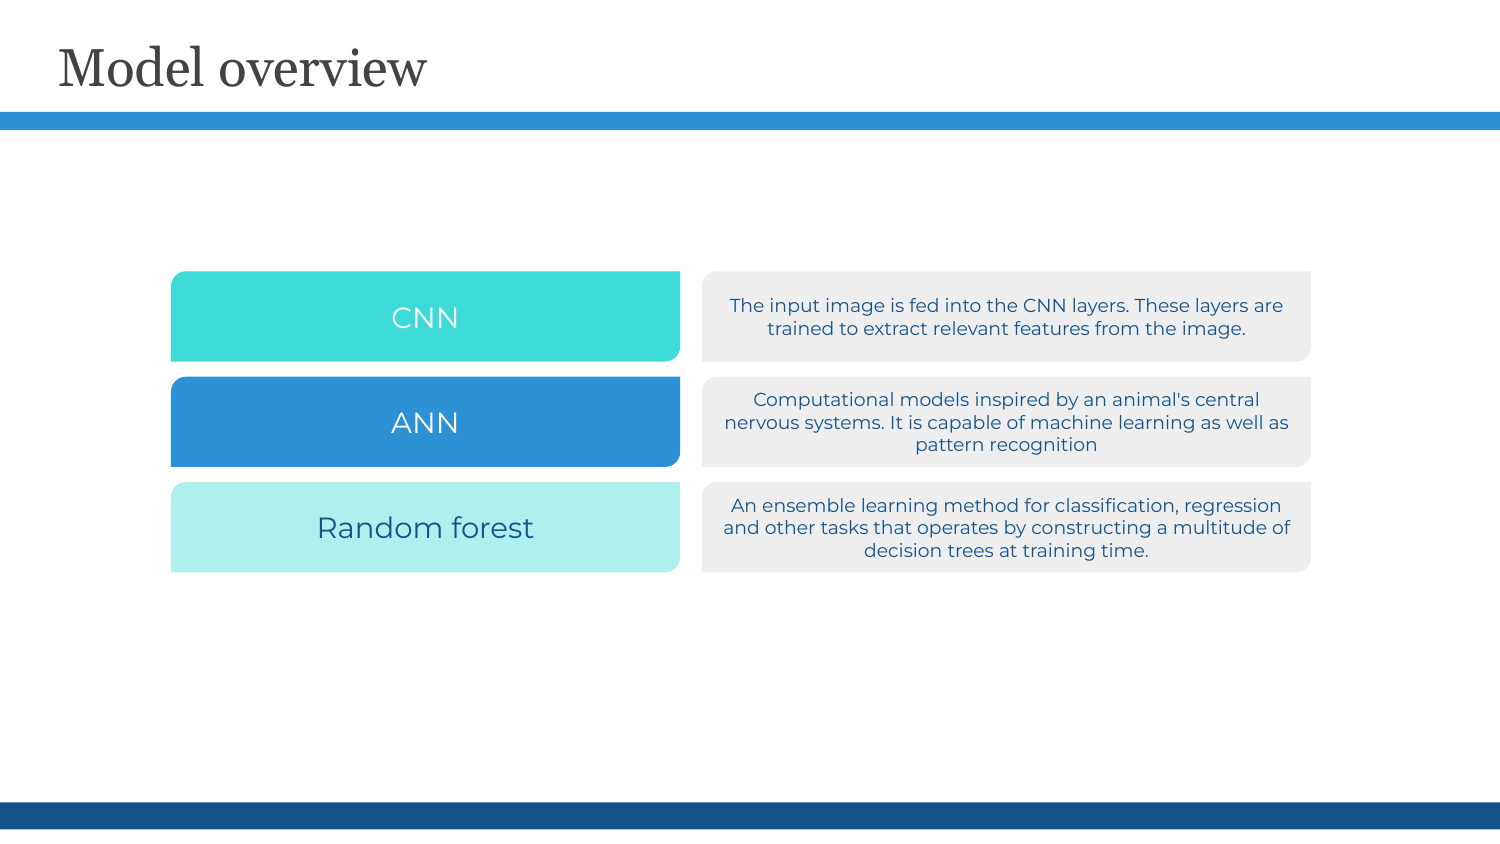

# Model overview
CNN
The input image is fed into the CNN layers. These layers are trained to extract relevant features from the image.
ANN
Computational models inspired by an animal's central nervous systems. It is capable of machine learning as well as pattern recognition
Random forest
An ensemble learning method for classification, regression and other tasks that operates by constructing a multitude of decision trees at training time.